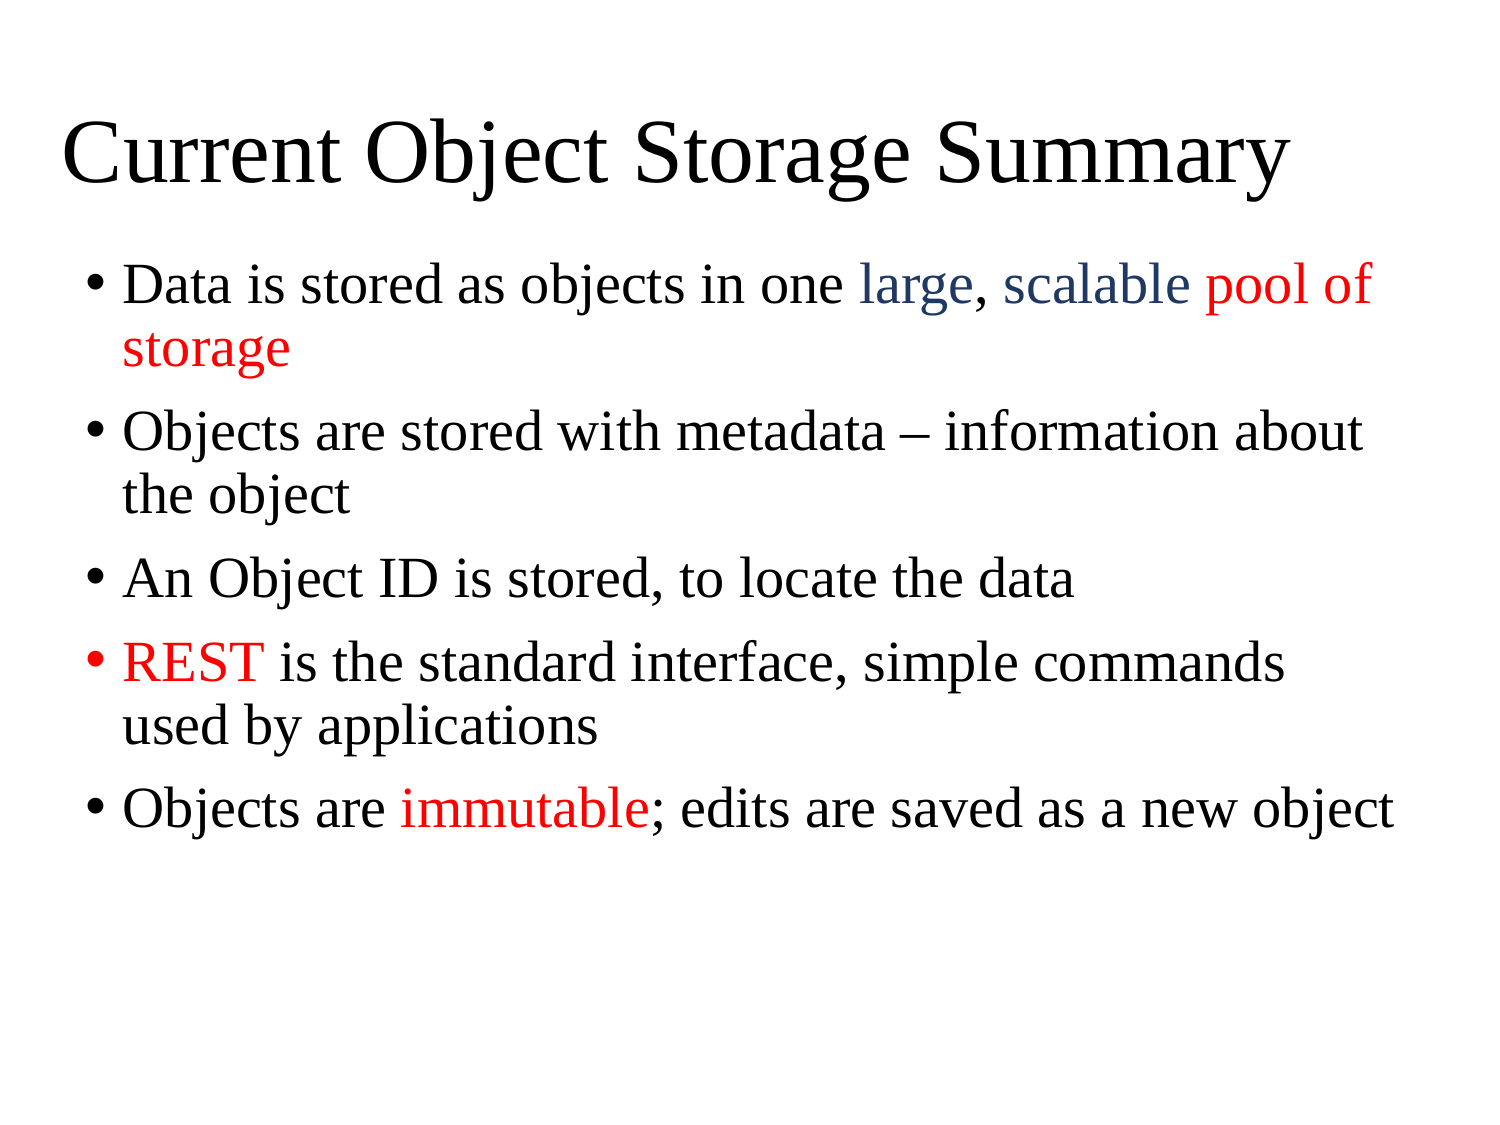

# Current Object Storage Summary
Data is stored as objects in one large, scalable pool of storage
Objects are stored with metadata – information about the object
An Object ID is stored, to locate the data
REST is the standard interface, simple commands used by applications
Objects are immutable; edits are saved as a new object